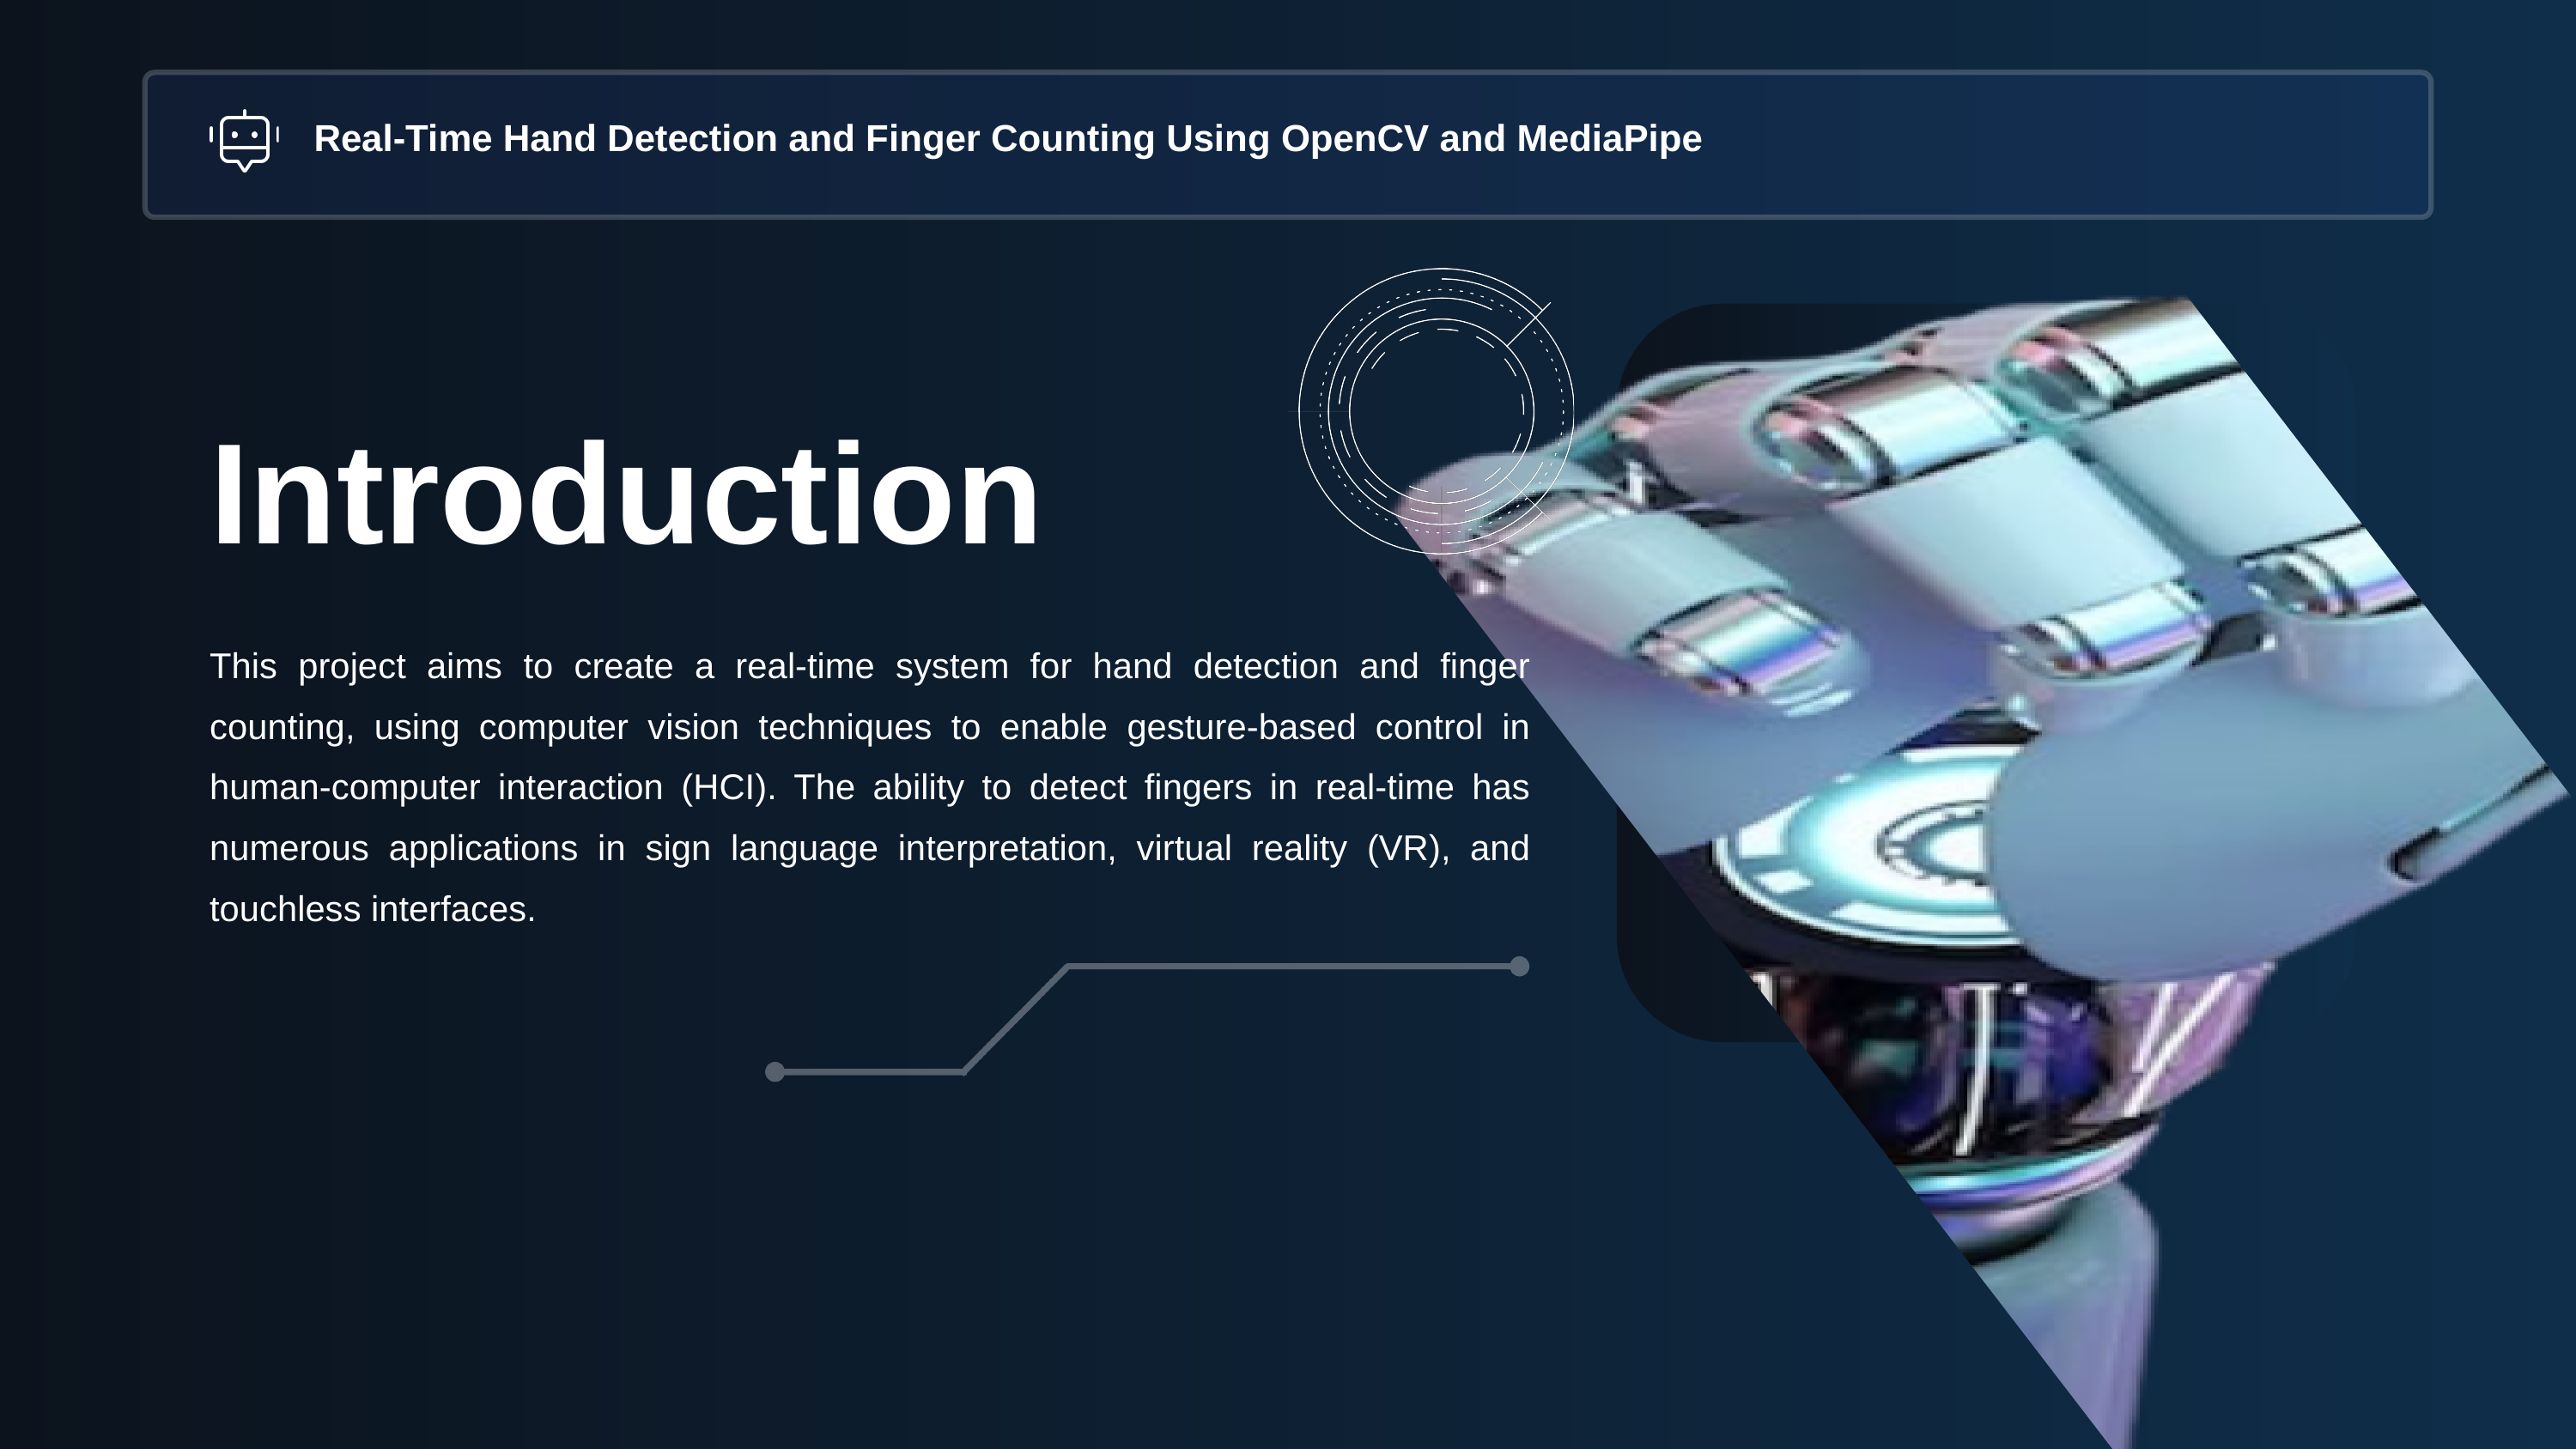

Real-Time Hand Detection and Finger Counting Using OpenCV and MediaPipe

Introduction
This project aims to create a real-time system for hand detection and finger counting, using computer vision techniques to enable gesture-based control in human-computer interaction (HCI). The ability to detect fingers in real-time has numerous applications in sign language interpretation, virtual reality (VR), and touchless interfaces.